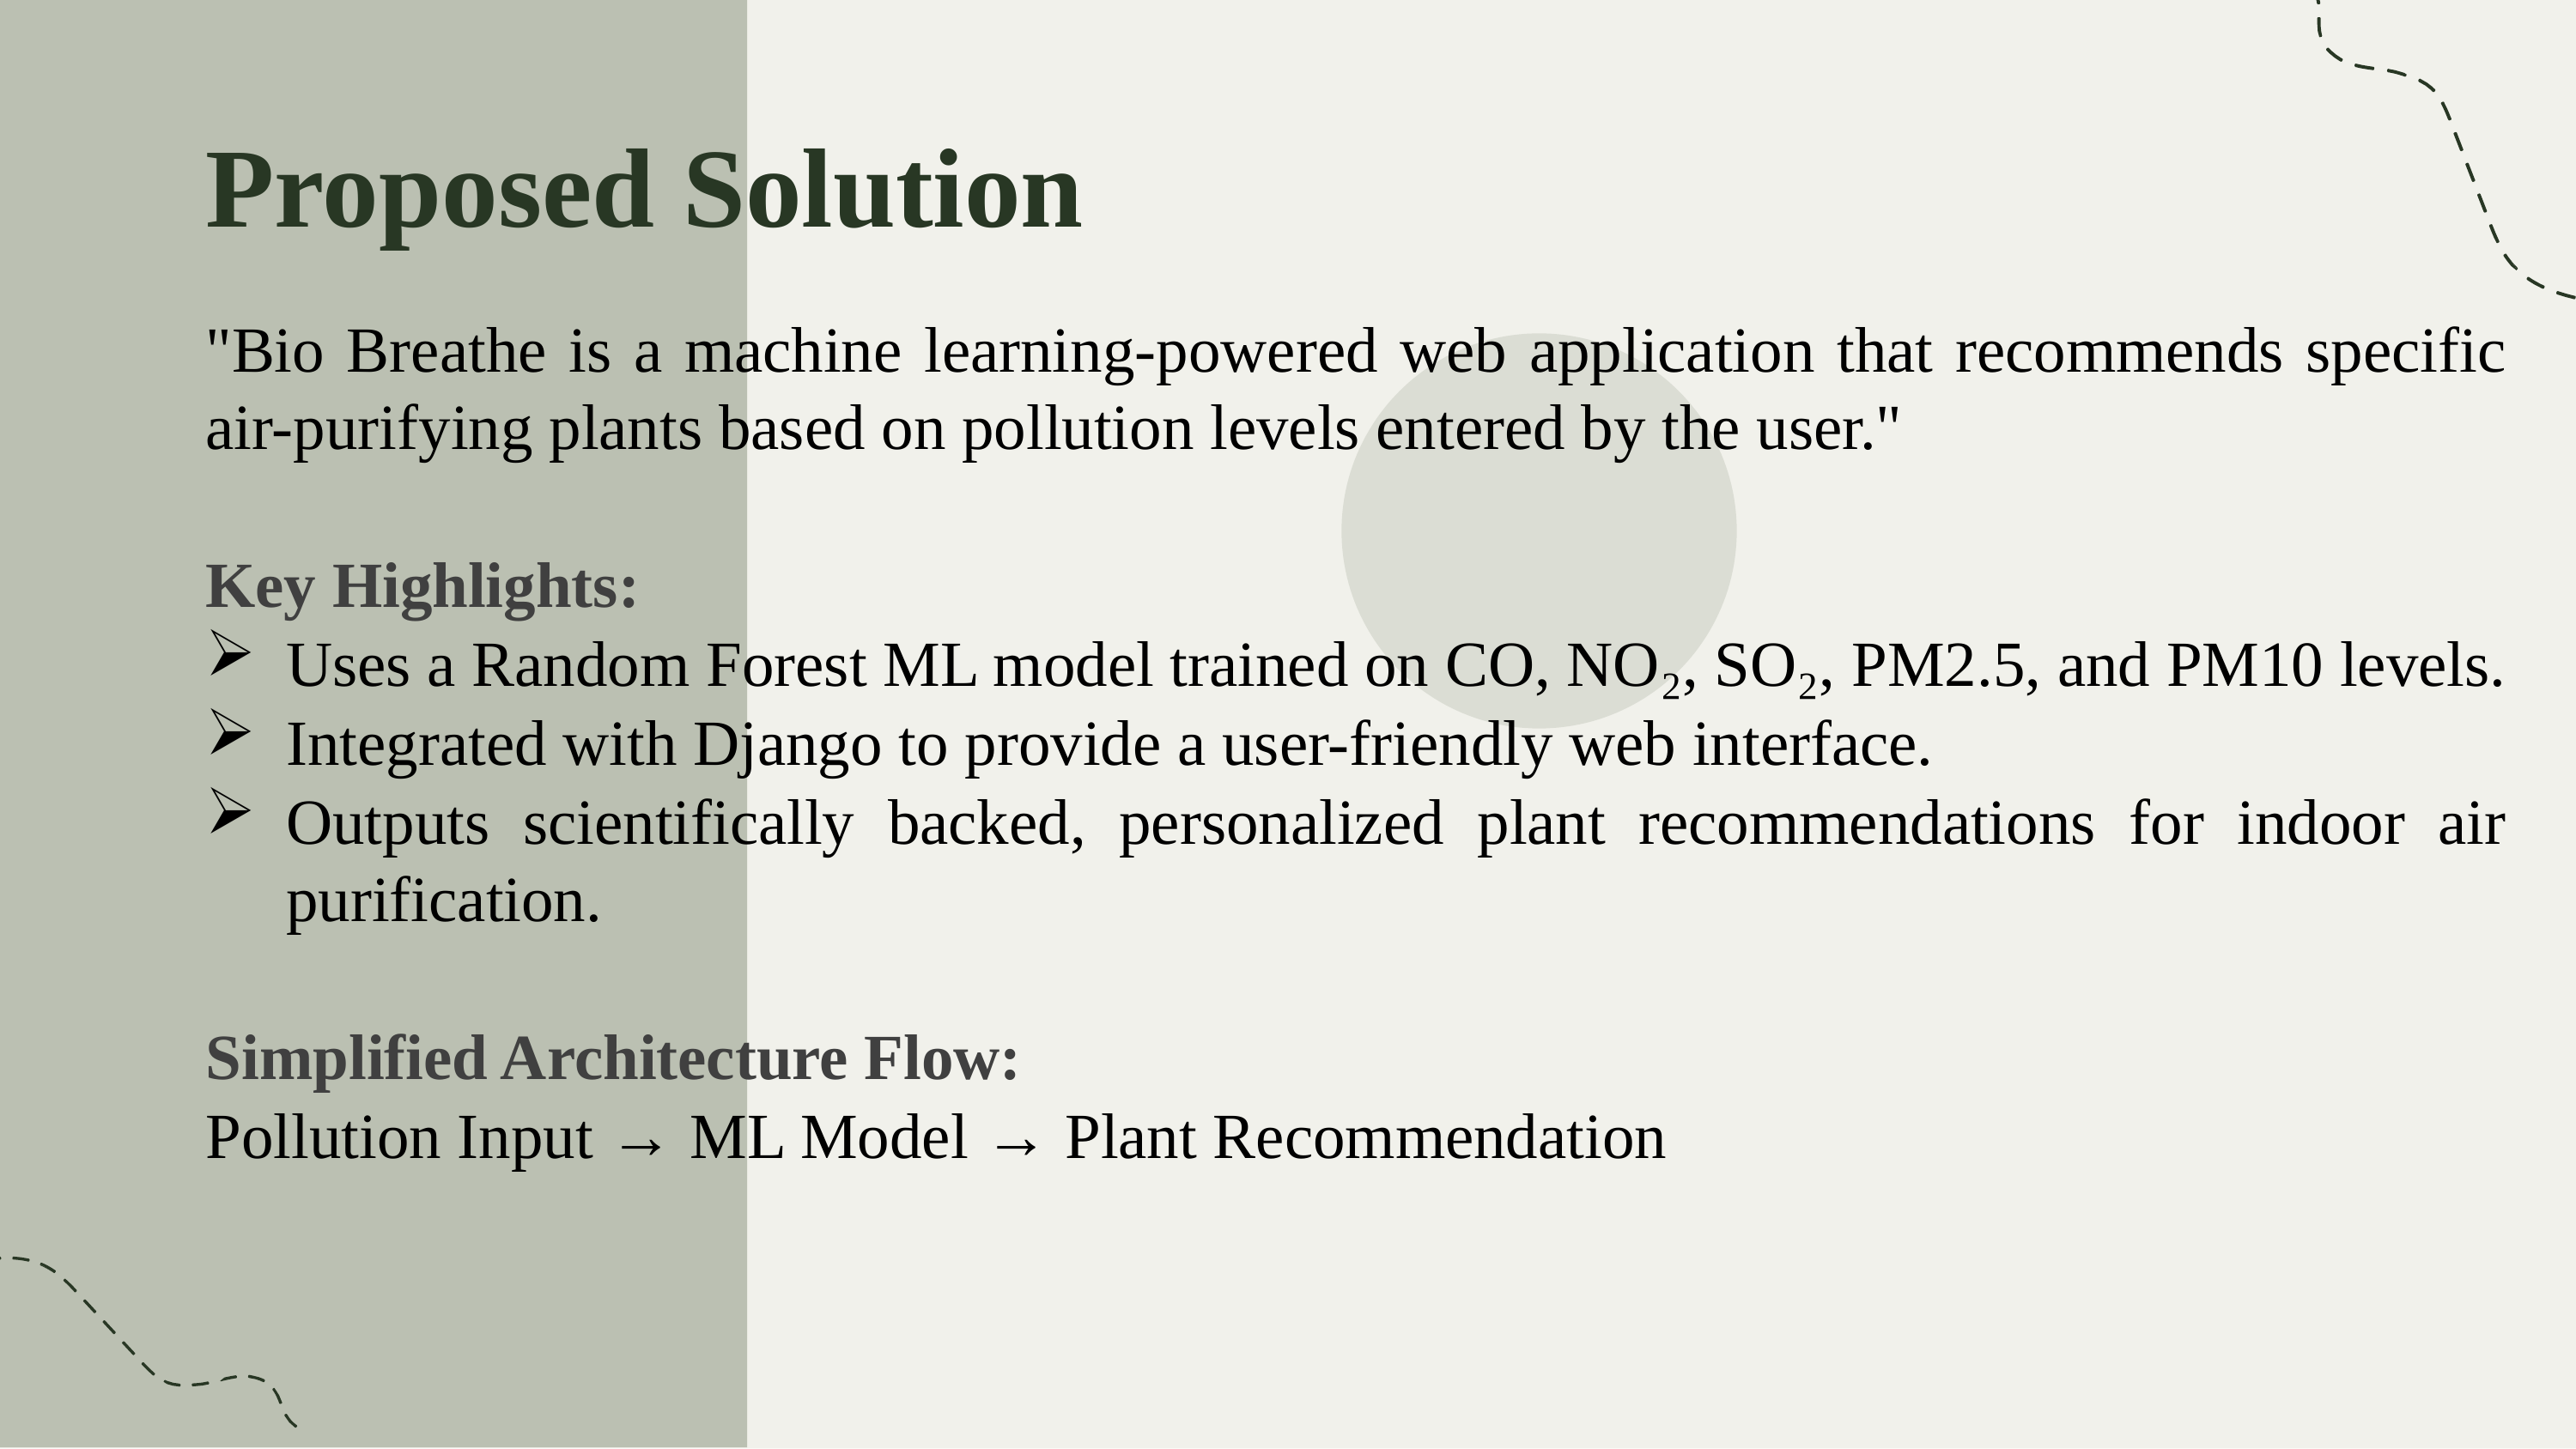

# Proposed Solution
"Bio Breathe is a machine learning-powered web application that recommends specific air-purifying plants based on pollution levels entered by the user."

Key Highlights:
Uses a Random Forest ML model trained on CO, NO₂, SO₂, PM2.5, and PM10 levels.
Integrated with Django to provide a user-friendly web interface.
Outputs scientifically backed, personalized plant recommendations for indoor air purification.

Simplified Architecture Flow:
Pollution Input → ML Model → Plant Recommendation